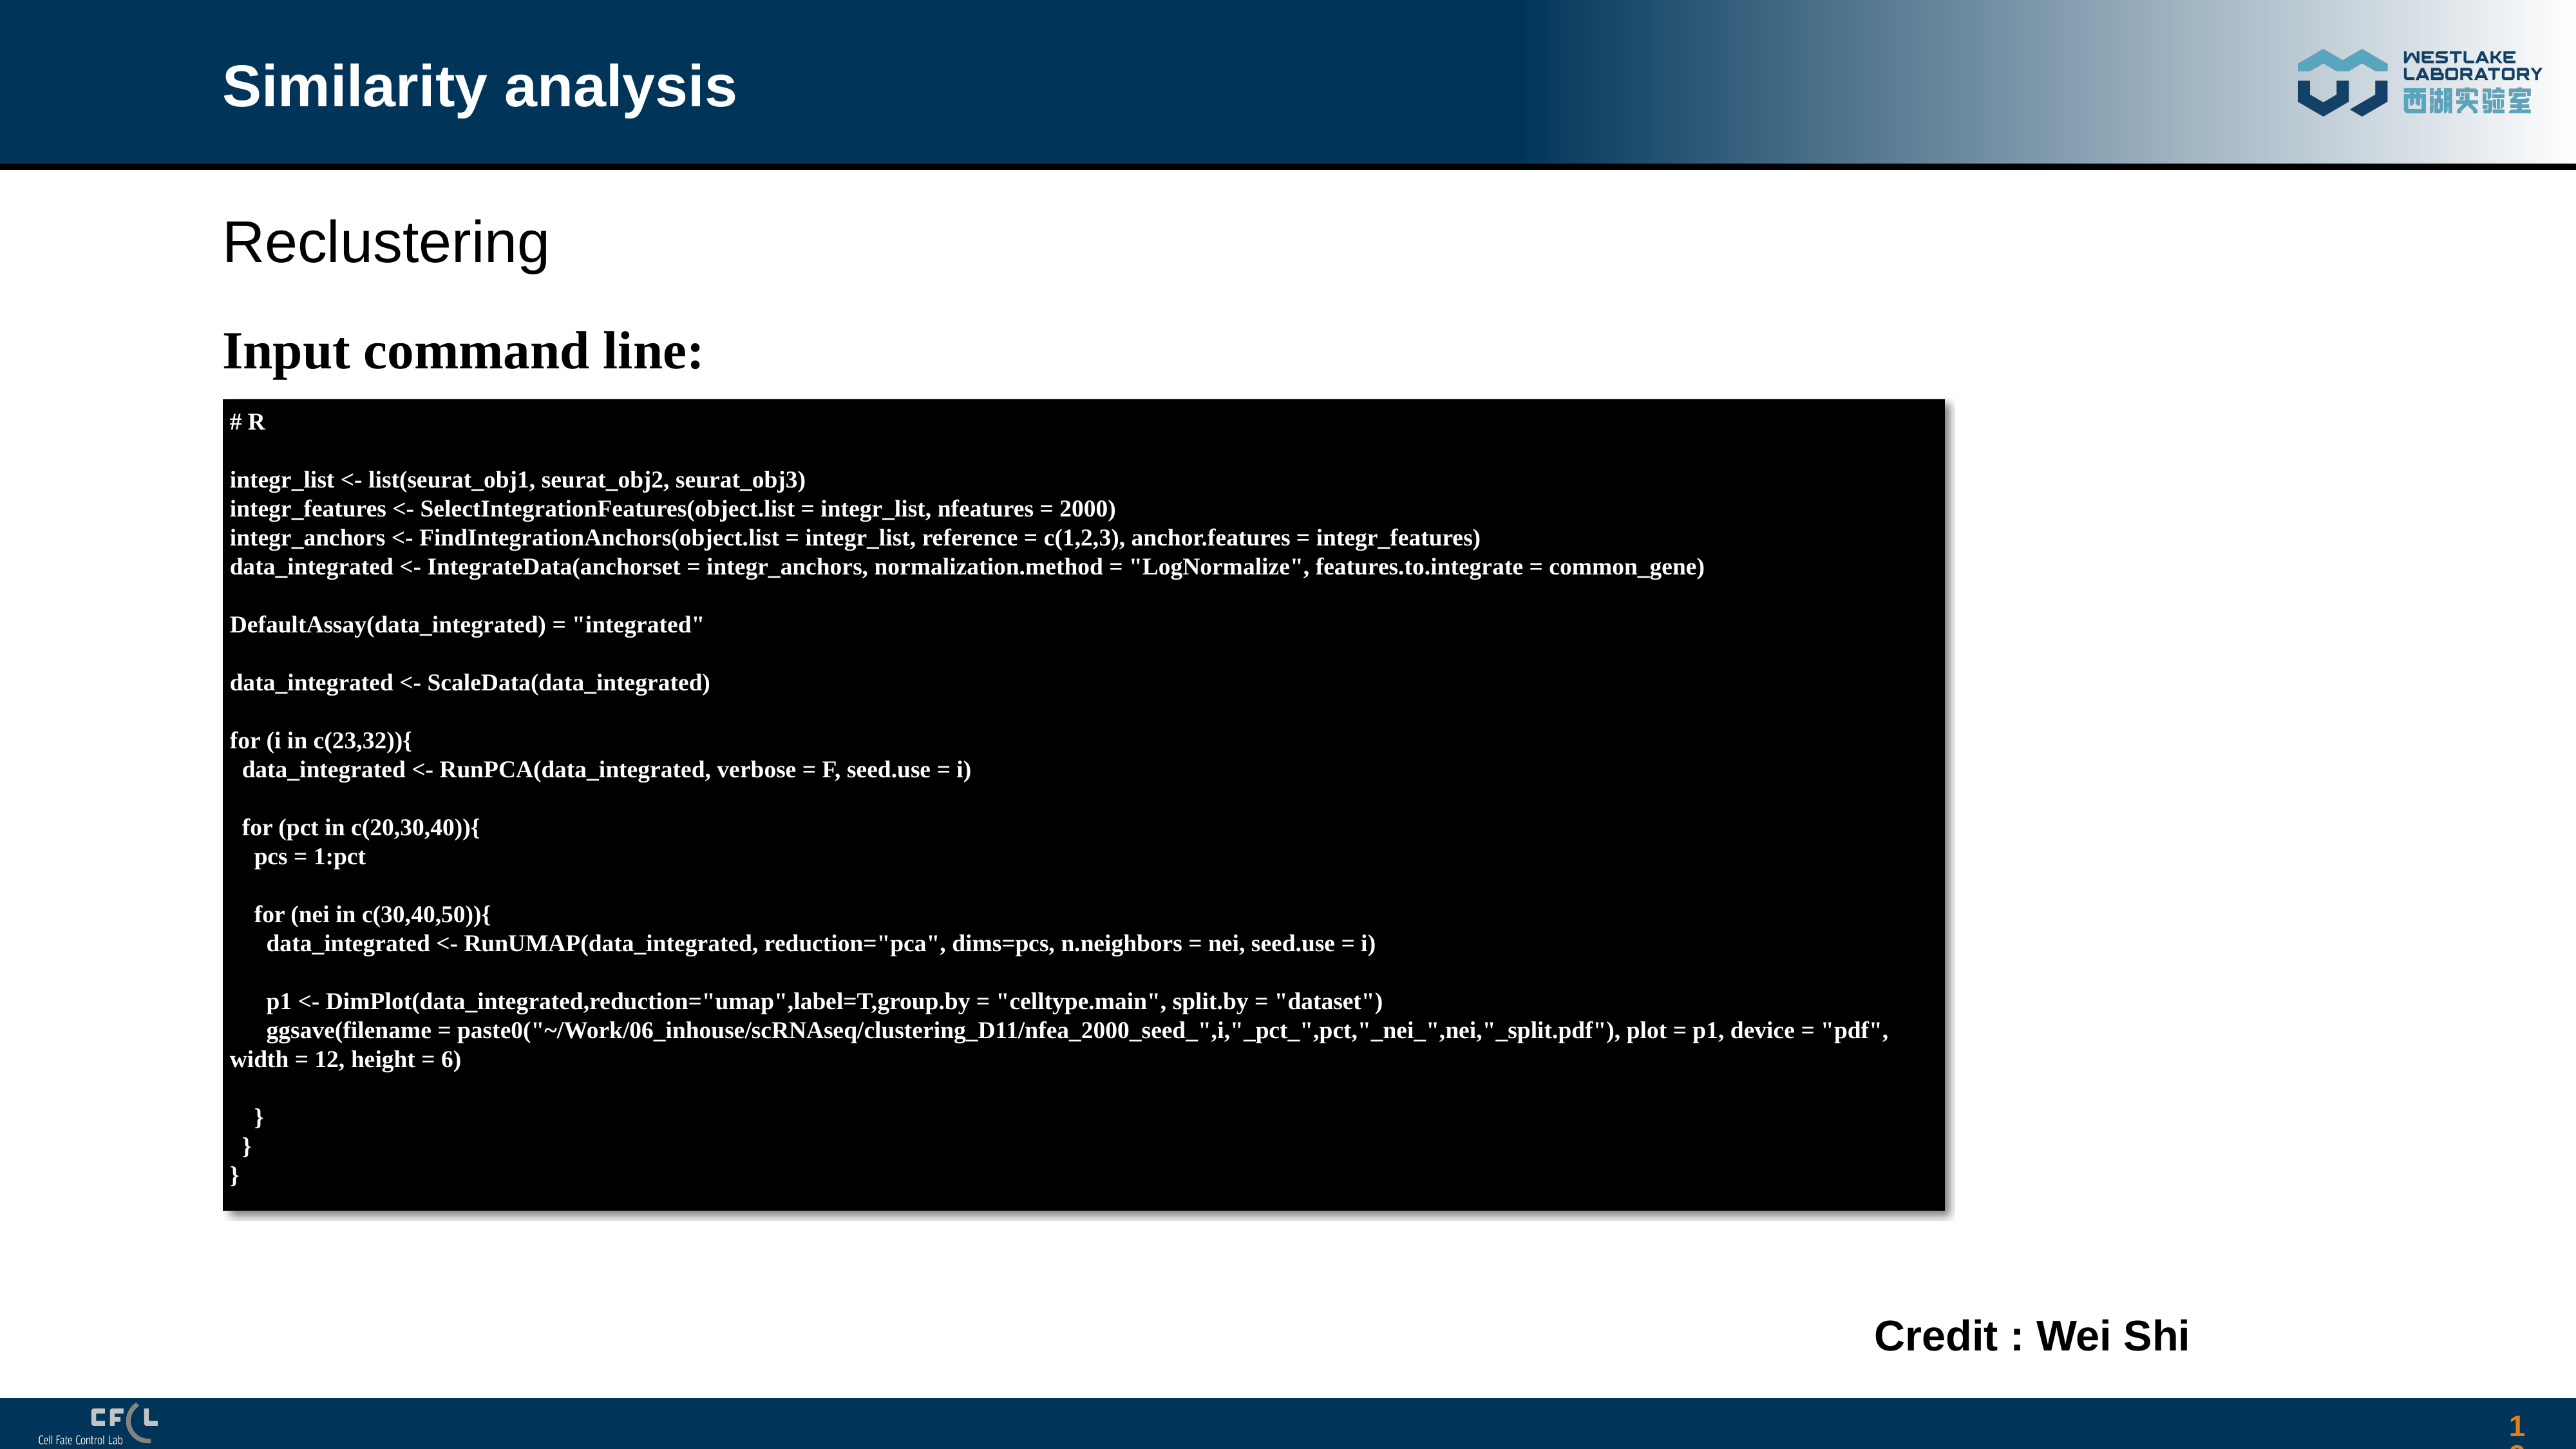

# Similarity analysis
Reclustering
Input command line:
# R

integr_list <- list(seurat_obj1, seurat_obj2, seurat_obj3)
integr_features <- SelectIntegrationFeatures(object.list = integr_list, nfeatures = 2000)
integr_anchors <- FindIntegrationAnchors(object.list = integr_list, reference = c(1,2,3), anchor.features = integr_features)
data_integrated <- IntegrateData(anchorset = integr_anchors, normalization.method = "LogNormalize", features.to.integrate = common_gene)

DefaultAssay(data_integrated) = "integrated"

data_integrated <- ScaleData(data_integrated)

for (i in c(23,32)){
  data_integrated <- RunPCA(data_integrated, verbose = F, seed.use = i)

  for (pct in c(20,30,40)){
    pcs = 1:pct

    for (nei in c(30,40,50)){
      data_integrated <- RunUMAP(data_integrated, reduction="pca", dims=pcs, n.neighbors = nei, seed.use = i)

      p1 <- DimPlot(data_integrated,reduction="umap",label=T,group.by = "celltype.main", split.by = "dataset")
      ggsave(filename = paste0("~/Work/06_inhouse/scRNAseq/clustering_D11/nfea_2000_seed_",i,"_pct_",pct,"_nei_",nei,"_split.pdf"), plot = p1, device = "pdf", width = 12, height = 6)

    }
  }
}

Credit : Wei Shi
121